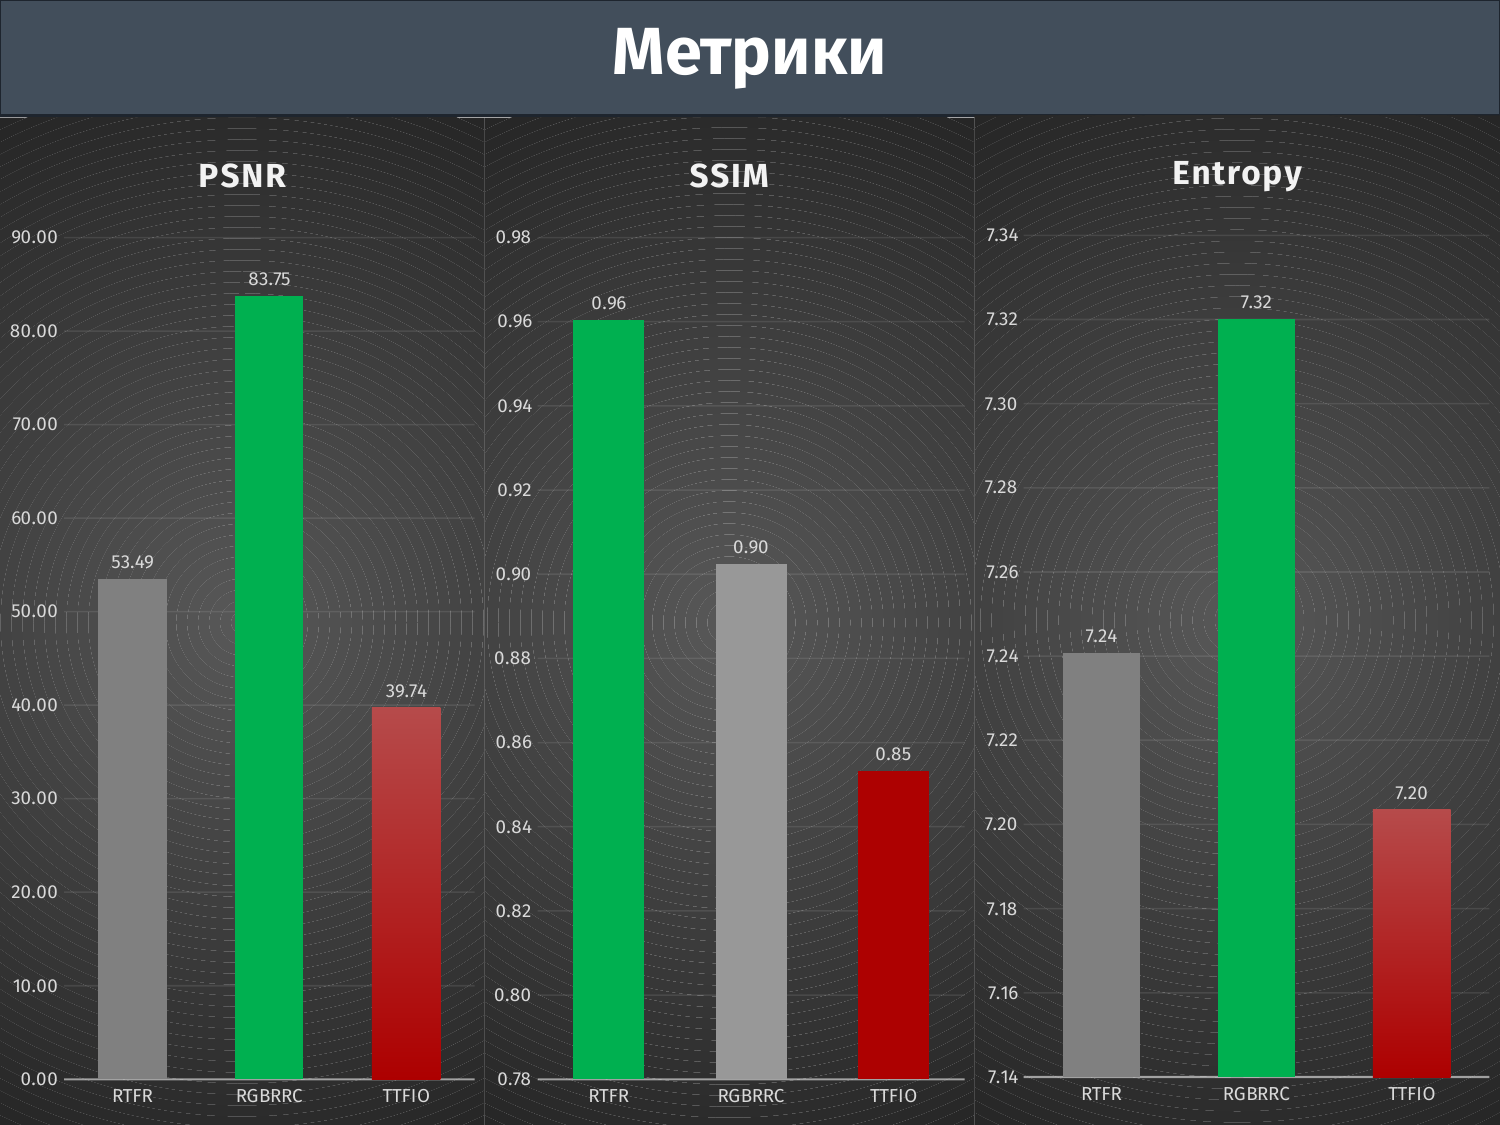

# Метрики

### Chart: Entropy

| Category |  |
|---|---|
| RTFR | 7.240688636363637 |
| RGBRRC | 7.320041379310343 |
| TTFIO | 7.203486363636364 |

### Chart: PSNR

| Category |  |
|---|---|
| RTFR | 53.48753181818183 |
| RGBRRC | 83.75155217391305 |
| TTFIO | 39.74240454545455 |

### Chart: SSIM

| Category |  |
|---|---|
| RTFR | 0.9602863636363635 |
| RGBRRC | 0.902451724137931 |
| TTFIO | 0.8531863636363636 |